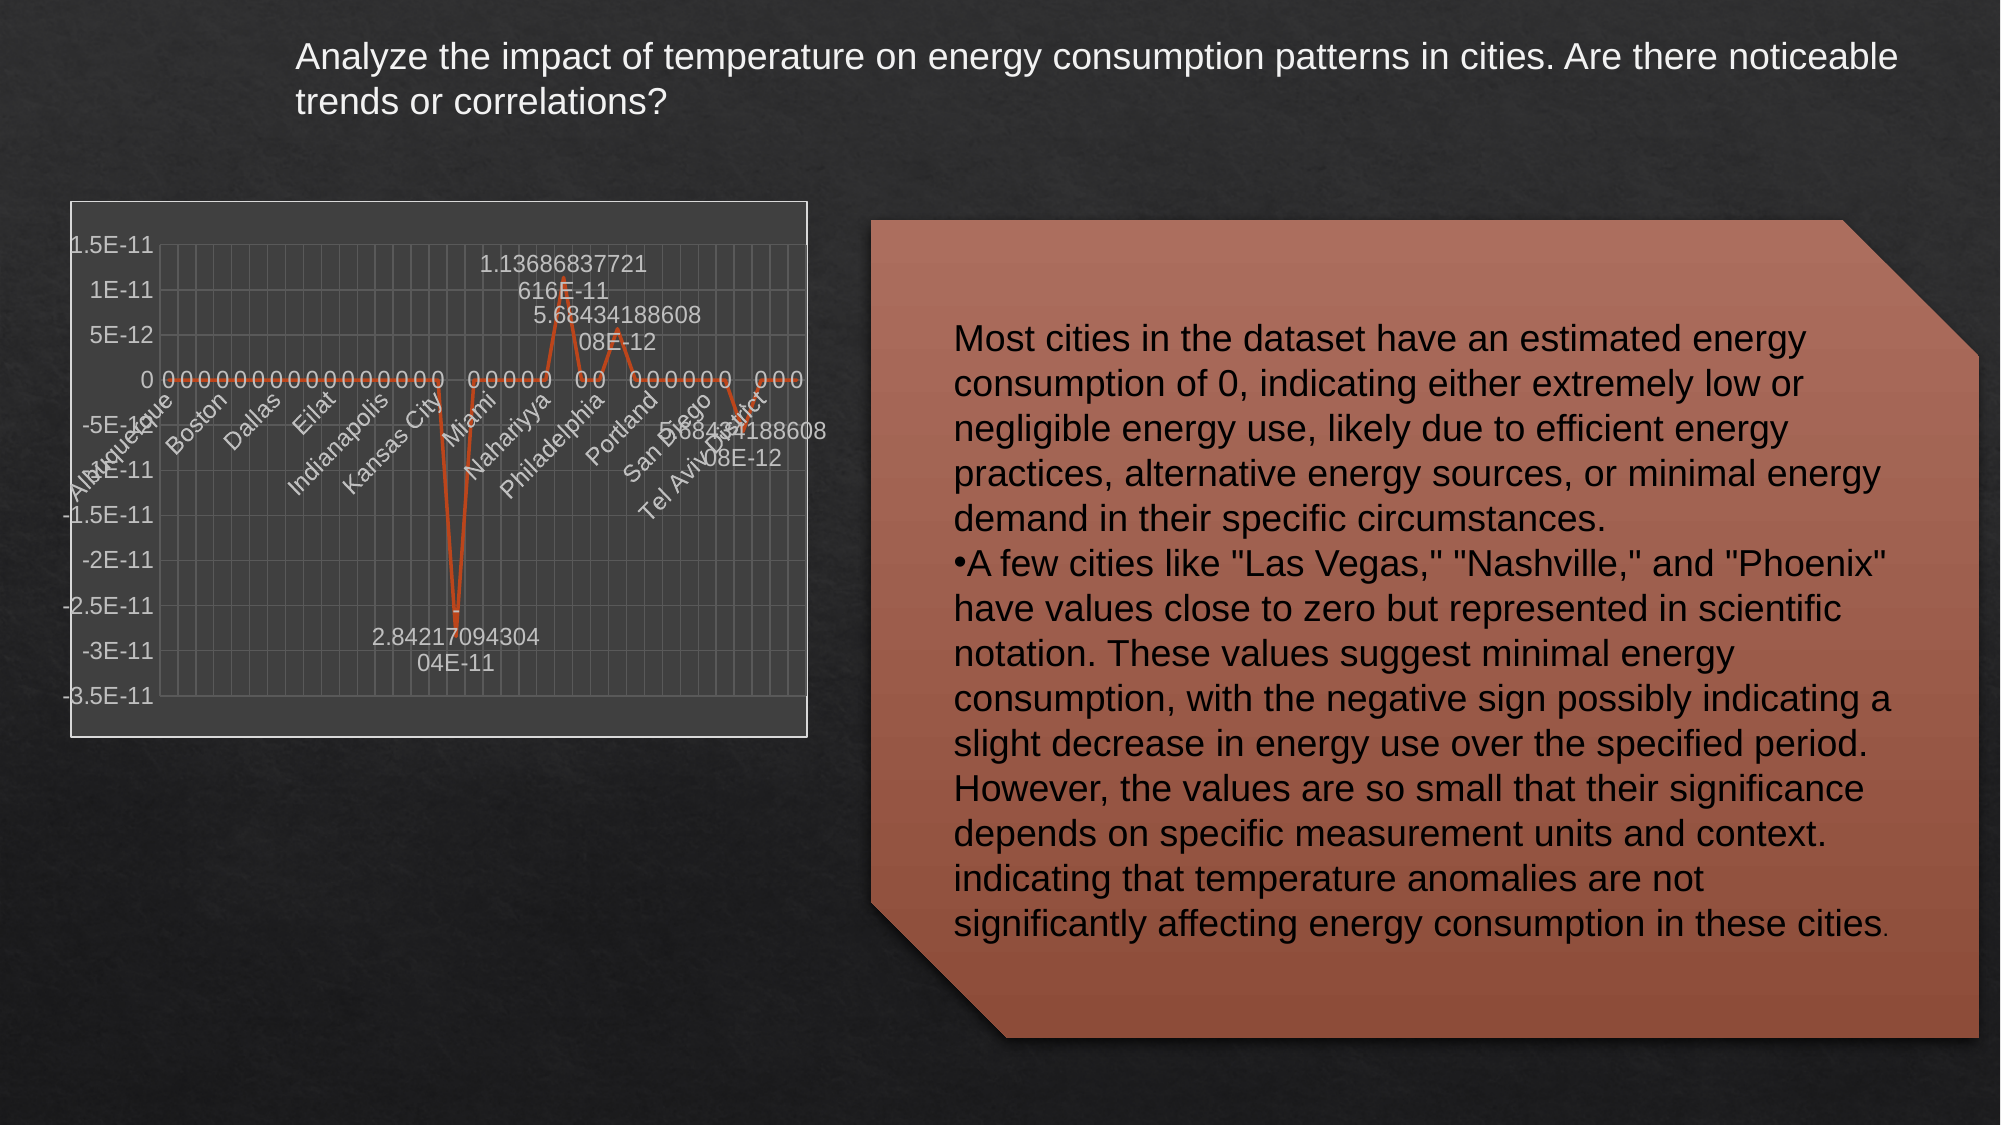

Analyze the impact of temperature on energy consumption patterns in cities. Are there noticeable trends or correlations?

### Chart

| Category | estimated_energy_consumption |
|---|---|
| Albuquerque | 0.0 |
| Atlanta | 0.0 |
| Beersheba | 0.0 |
| Boston | 0.0 |
| Charlotte | 0.0 |
| Chicago | 0.0 |
| Dallas | 0.0 |
| Denver | 0.0 |
| Detroit | 0.0 |
| Eilat | 0.0 |
| Haifa | 0.0 |
| Houston | 0.0 |
| Indianapolis | 0.0 |
| Jacksonville | 0.0 |
| Jerusalem | 0.0 |
| Kansas City | 0.0 |
| Las Vegas | -2.8421709430404e-11 |
| Los Angeles | 0.0 |
| Miami | 0.0 |
| Minneapolis | 0.0 |
| Montreal | 0.0 |
| Nahariyya | 0.0 |
| Nashville | 1.13686837721616e-11 |
| New York | 0.0 |
| Philadelphia | 0.0 |
| Phoenix | 5.6843418860808e-12 |
| Pittsburgh | 0.0 |
| Portland | 0.0 |
| Saint Louis | 0.0 |
| San Antonio | 0.0 |
| San Diego | 0.0 |
| San Francisco | 0.0 |
| Seattle | -5.6843418860808e-12 |
| Tel Aviv District | 0.0 |
| Toronto | 0.0 |
| Vancouver | 0.0 |
Most cities in the dataset have an estimated energy consumption of 0, indicating either extremely low or negligible energy use, likely due to efficient energy practices, alternative energy sources, or minimal energy demand in their specific circumstances.
A few cities like "Las Vegas," "Nashville," and "Phoenix" have values close to zero but represented in scientific notation. These values suggest minimal energy consumption, with the negative sign possibly indicating a slight decrease in energy use over the specified period. However, the values are so small that their significance depends on specific measurement units and context. indicating that temperature anomalies are not significantly affecting energy consumption in these cities.